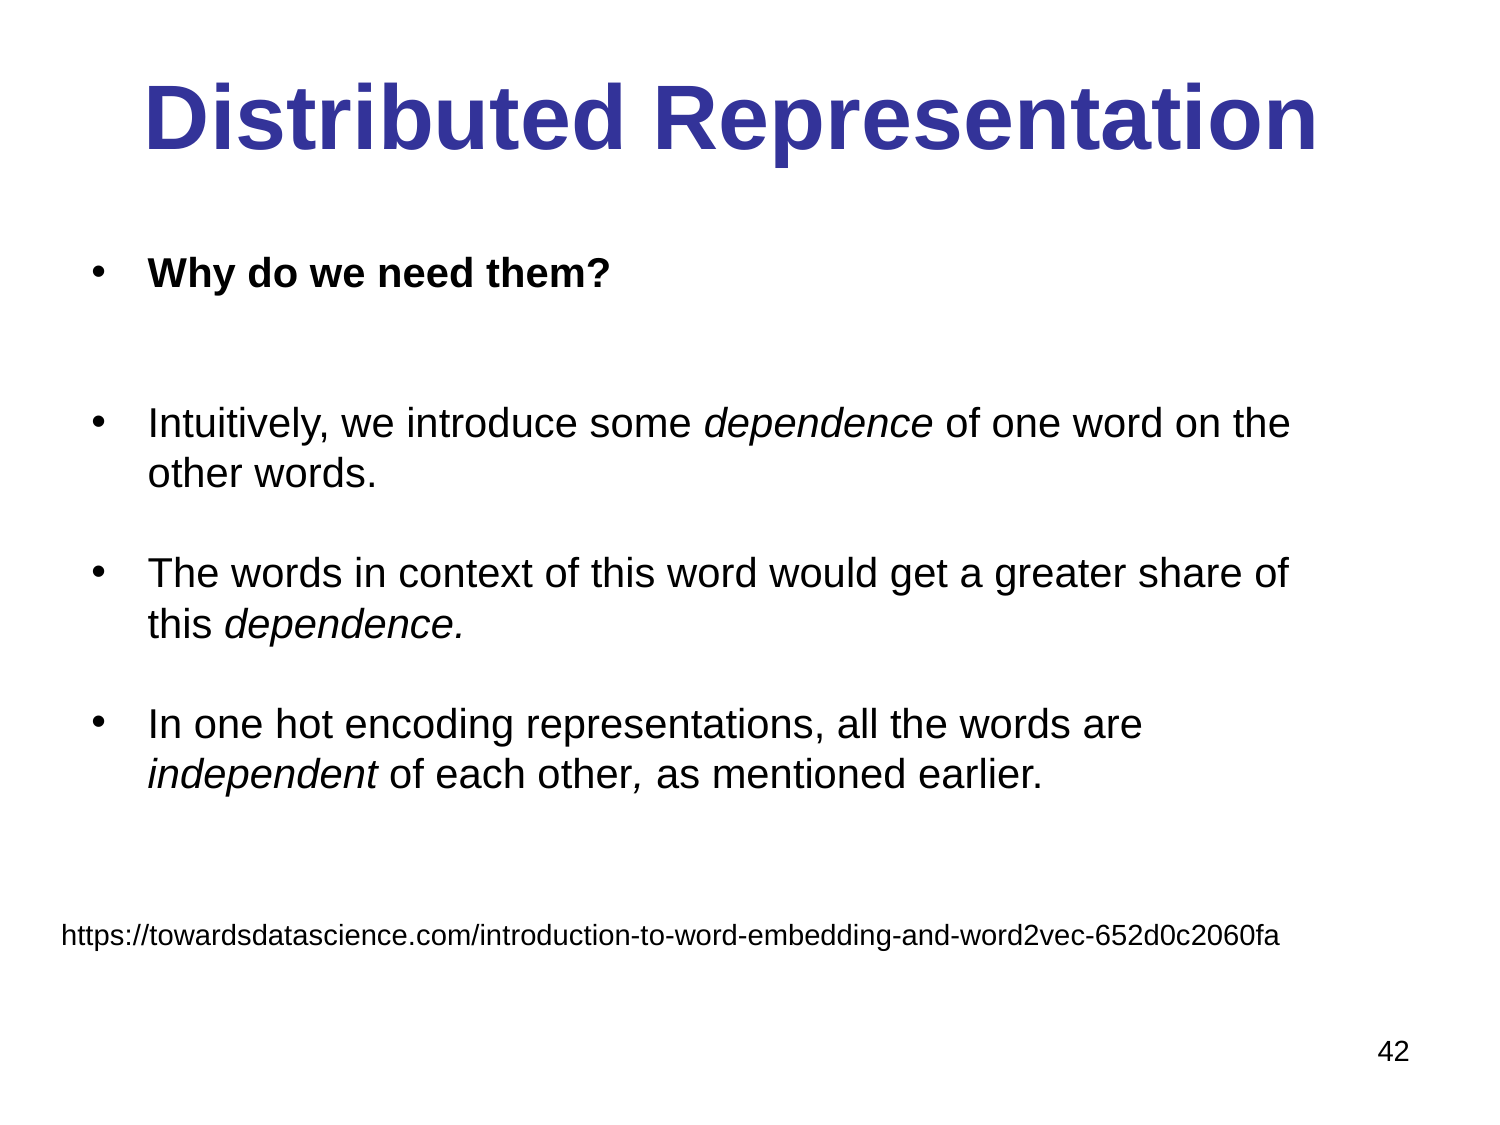

# Distributed Representation

Why do we need them?

Intuitively, we introduce some dependence of one word on the other words.

The words in context of this word would get a greater share of this dependence.

In one hot encoding representations, all the words are independent of each other, as mentioned earlier.

https://towardsdatascience.com/introduction-to-word-embedding-and-word2vec-652d0c2060fa
42